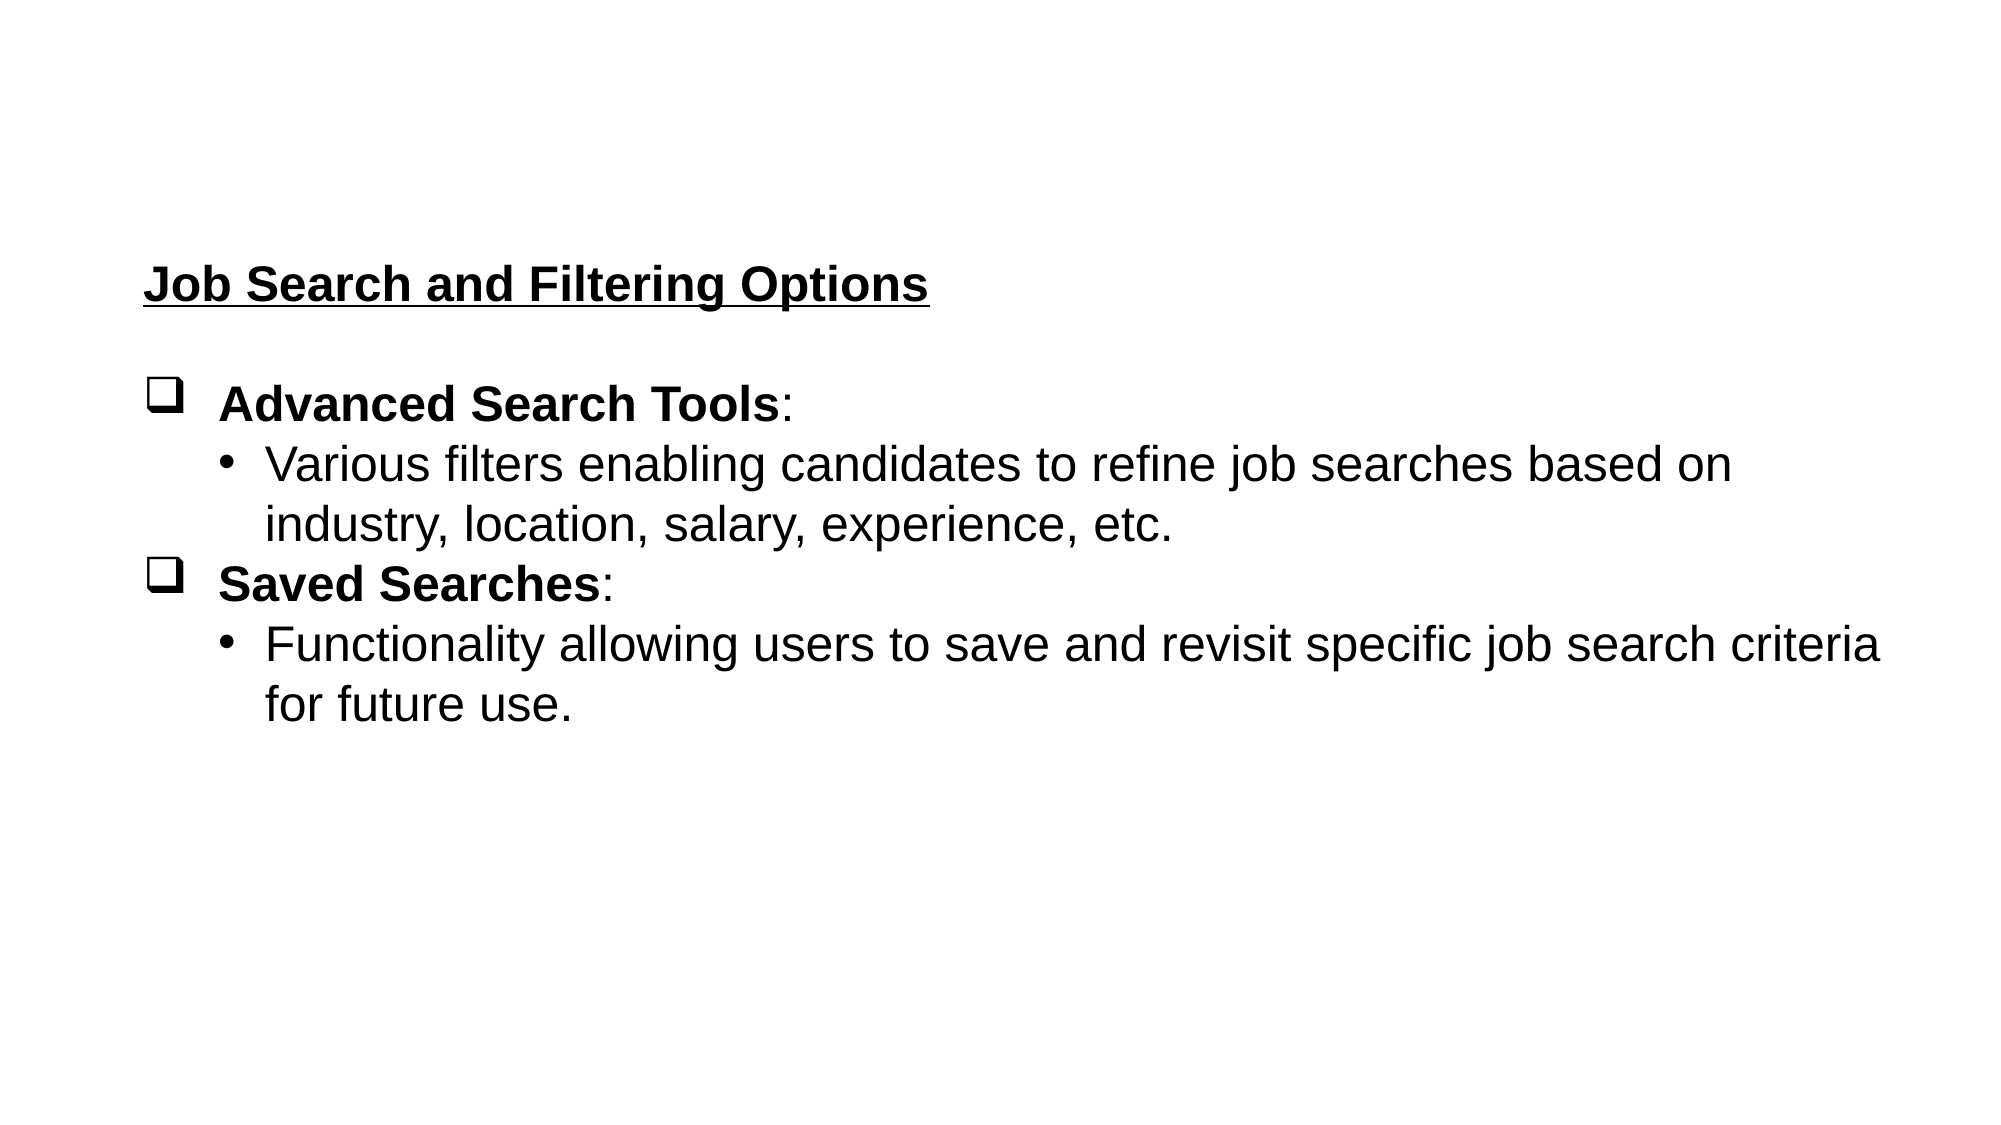

Job Search and Filtering Options

Advanced Search Tools:
Various filters enabling candidates to refine job searches based on industry, location, salary, experience, etc.
Saved Searches:
Functionality allowing users to save and revisit specific job search criteria for future use.